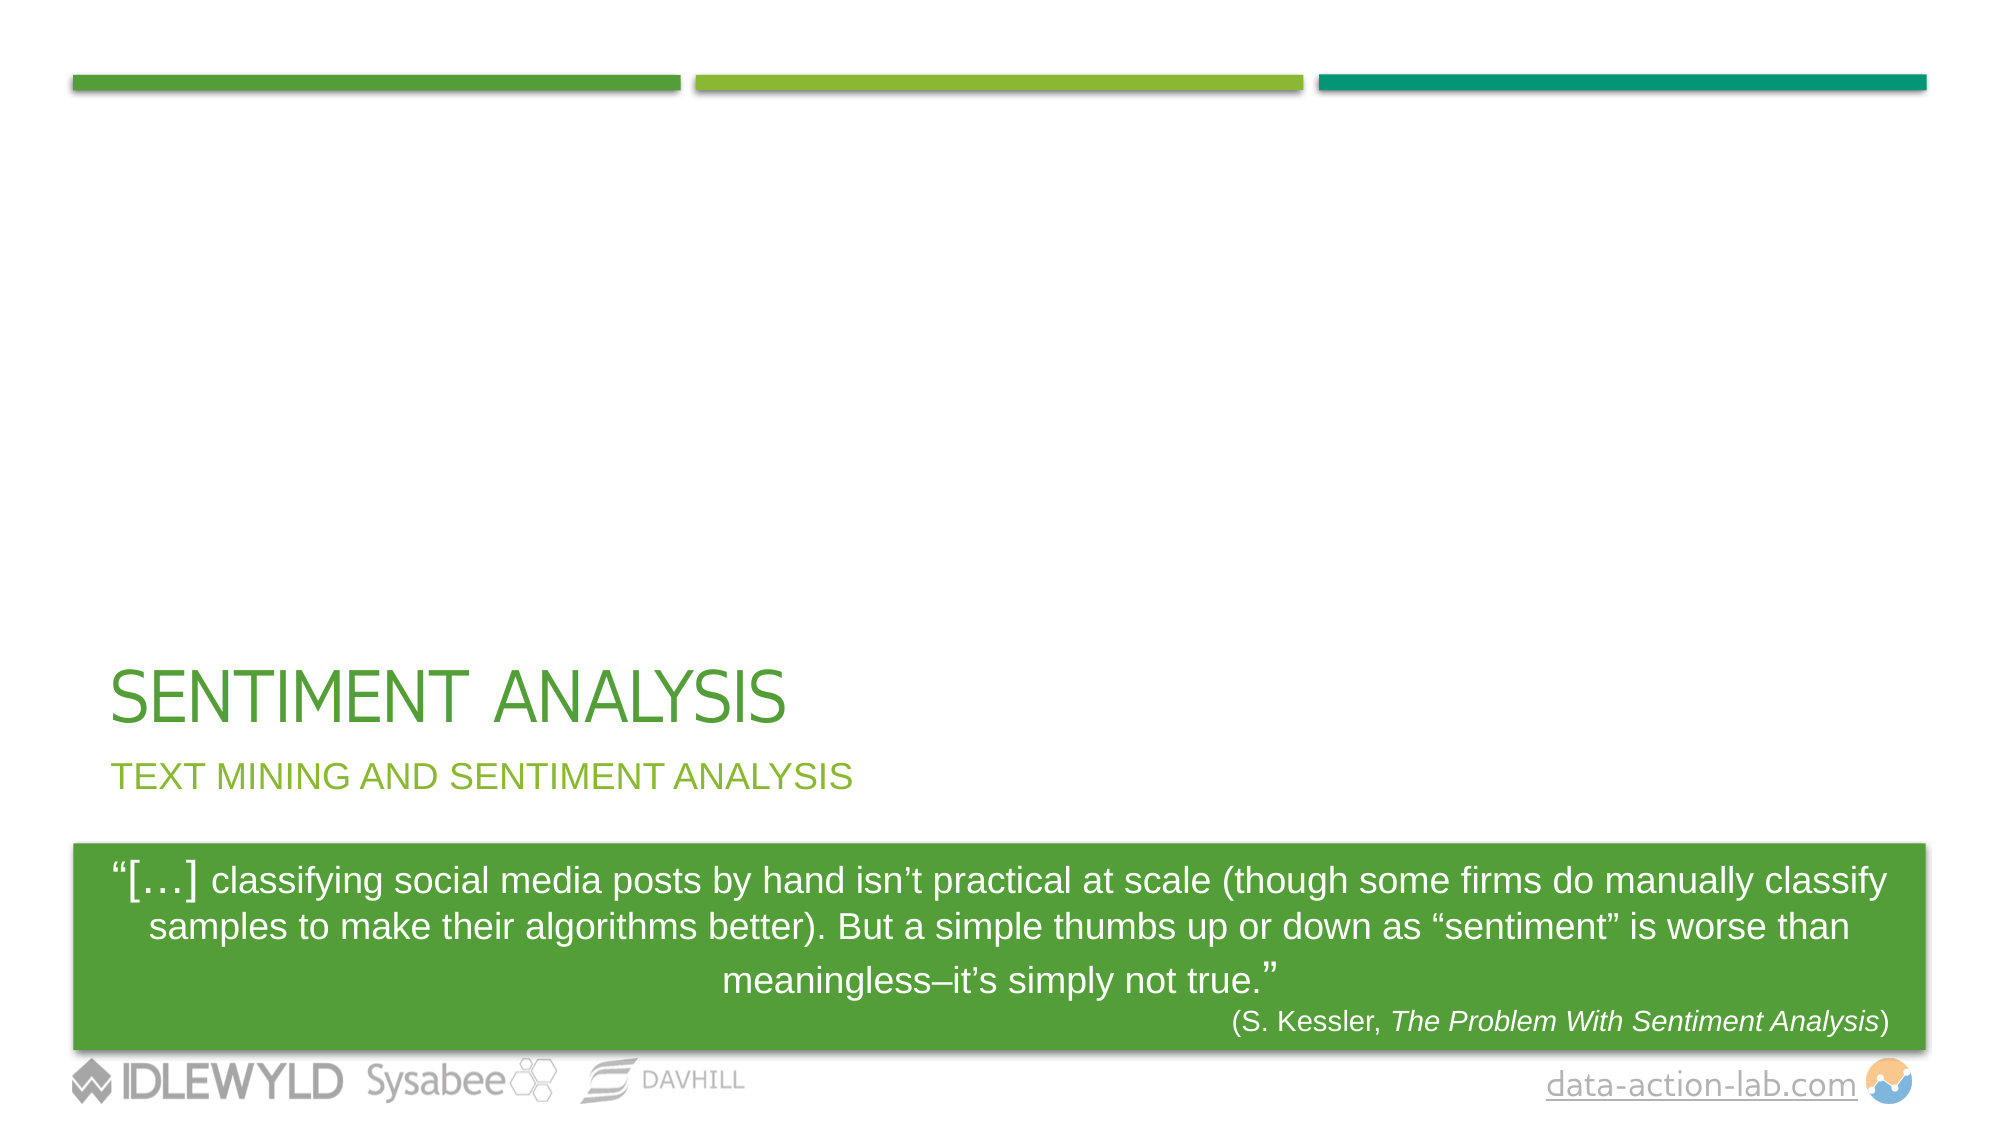

# Sentiment Analysis
TEXT MINING AND SENTIMENT ANALYSIS
“[…] classifying social media posts by hand isn’t practical at scale (though some firms do manually classify samples to make their algorithms better). But a simple thumbs up or down as “sentiment” is worse than meaningless–it’s simply not true.”
(S. Kessler, The Problem With Sentiment Analysis)